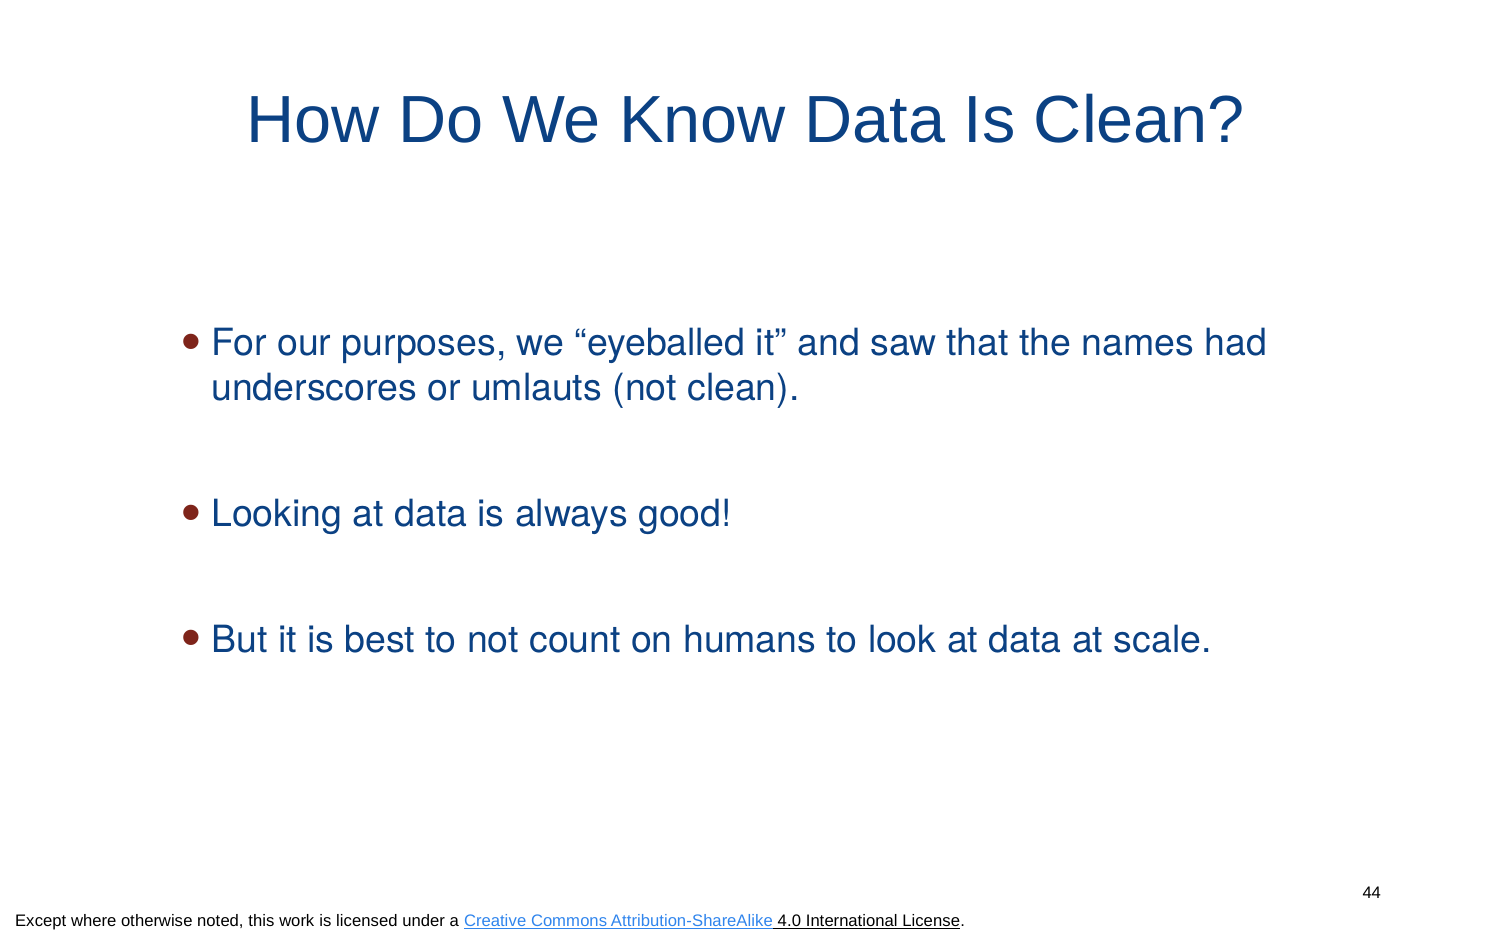

# How Do We Know Data Is Clean?
For our purposes, we “eyeballed it” and saw that the names had underscores or umlauts (not clean).

Looking at data is always good!

But it is best to not count on humans to look at data at scale.
44